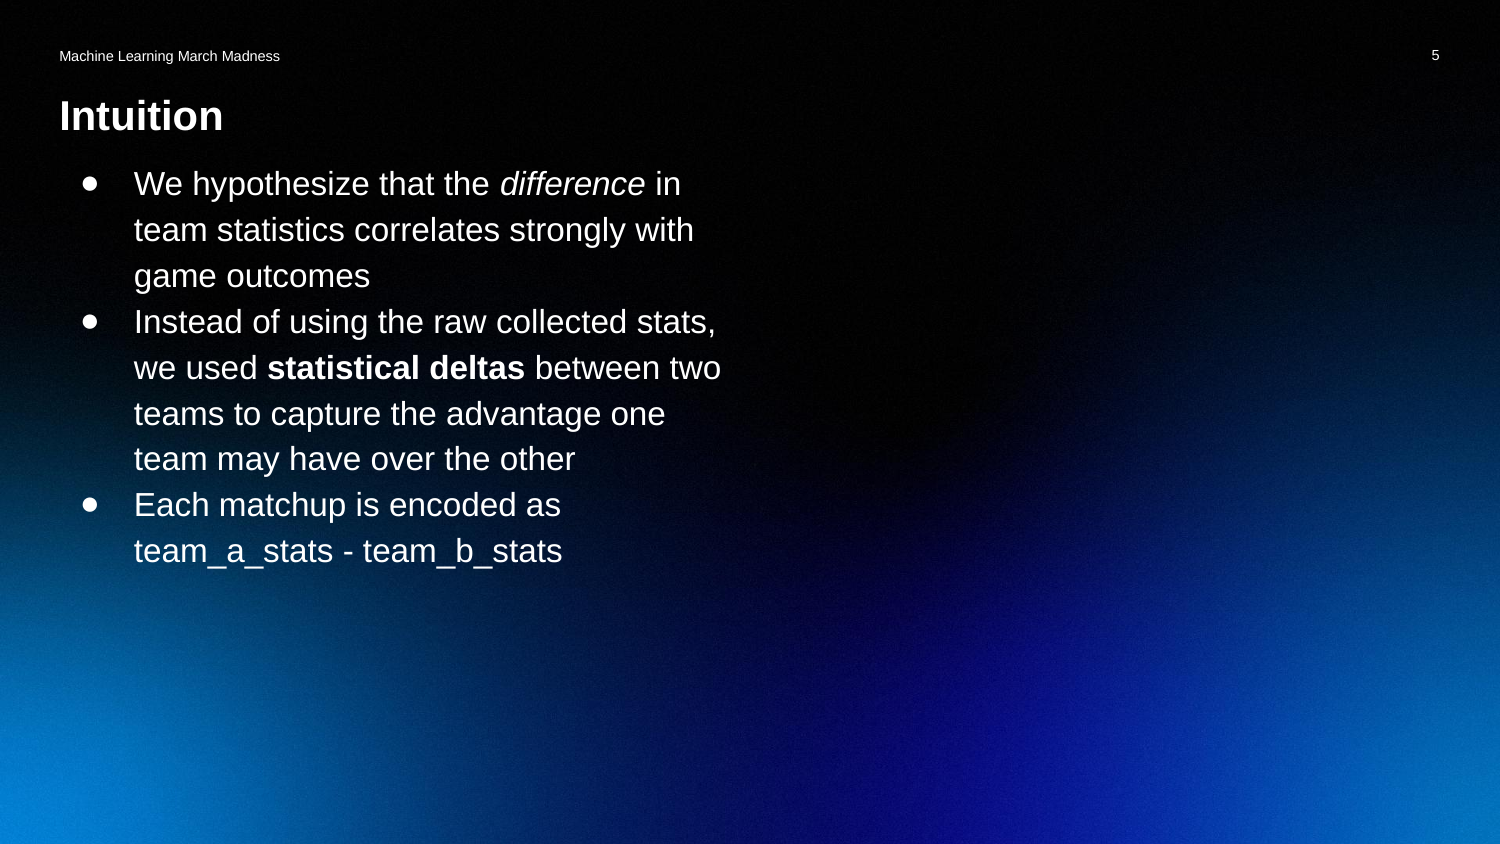

Machine Learning March Madness
5
Intuition
We hypothesize that the difference in team statistics correlates strongly with game outcomes
Instead of using the raw collected stats, we used statistical deltas between two teams to capture the advantage one team may have over the other
Each matchup is encoded as team_a_stats - team_b_stats